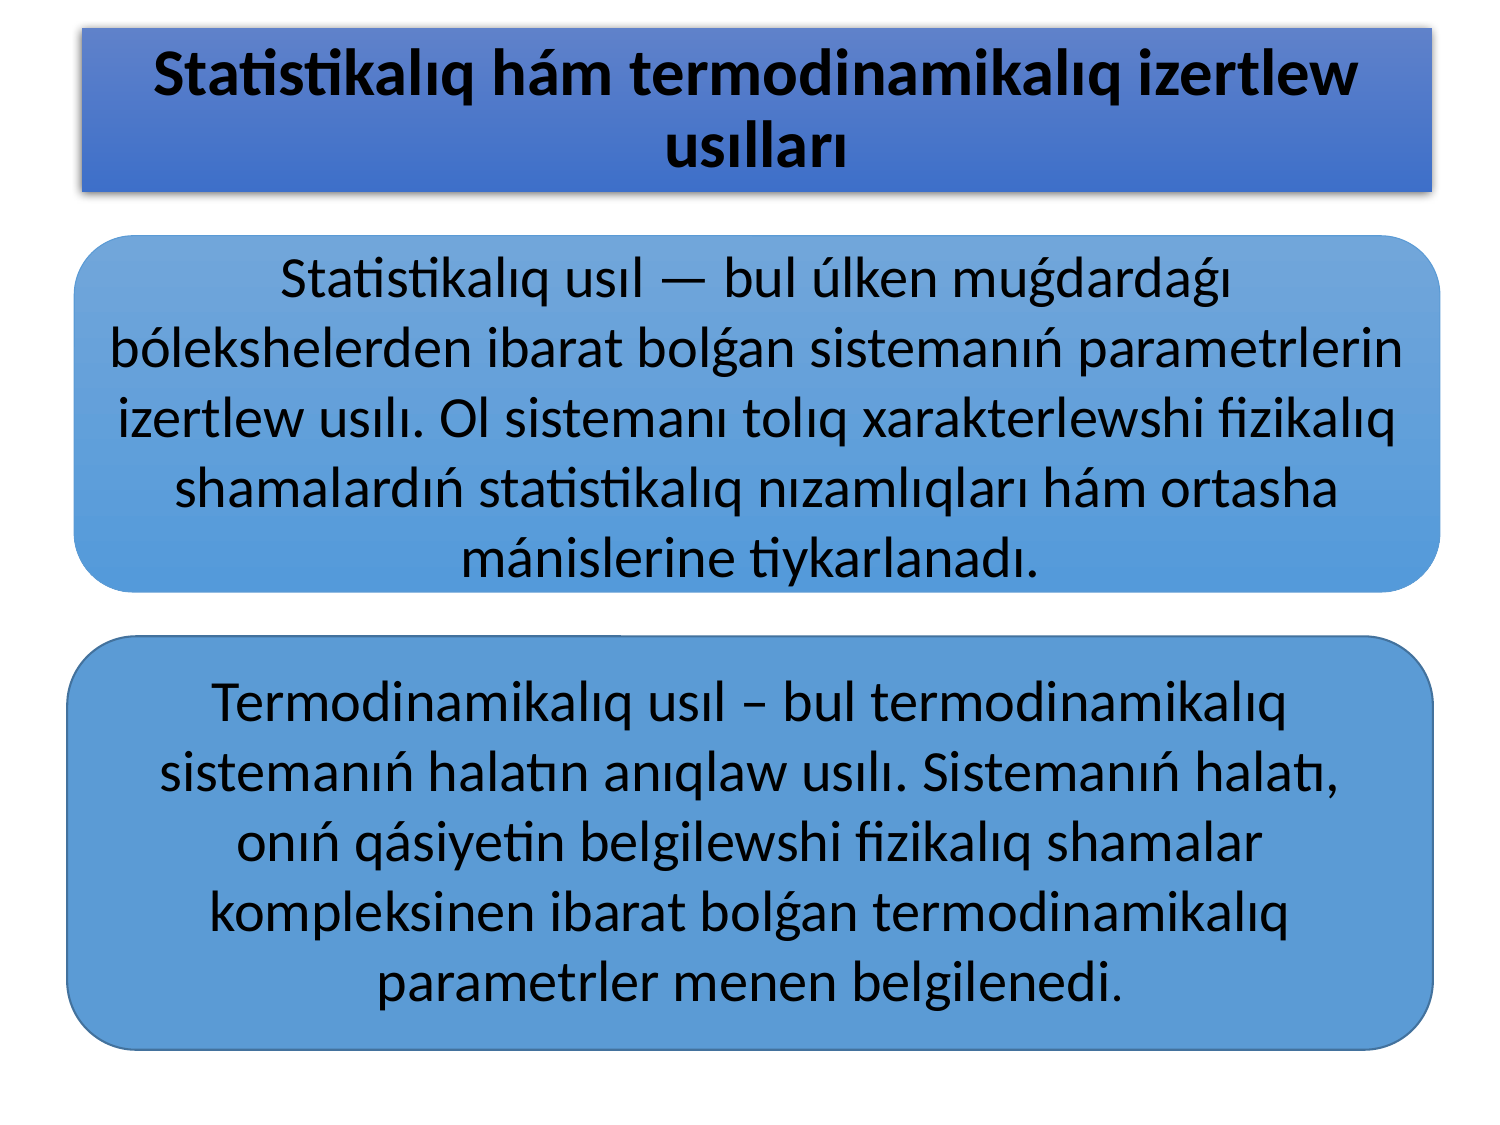

# Statistikalıq hám termodinamikalıq izertlew usılları
Statistikalıq usıl — bul úlken muǵdardaǵı bólekshelerden ibarat bolǵan sistemanıń parametrlerin izertlew usılı. Ol sistemanı tolıq xarakterlewshi fizikalıq shamalardıń statistikalıq nızamlıqları hám ortasha mánislerine tiykarlanadı.

Теrmodinamikalıq usıl – bul termodinamikalıq sistemanıń halatın anıqlaw usılı. Sistemanıń halatı, onıń qásiyetin belgilewshi fizikalıq shamalar kompleksinen ibarat bolǵan termodinamikalıq parametrler menen belgilenedi.